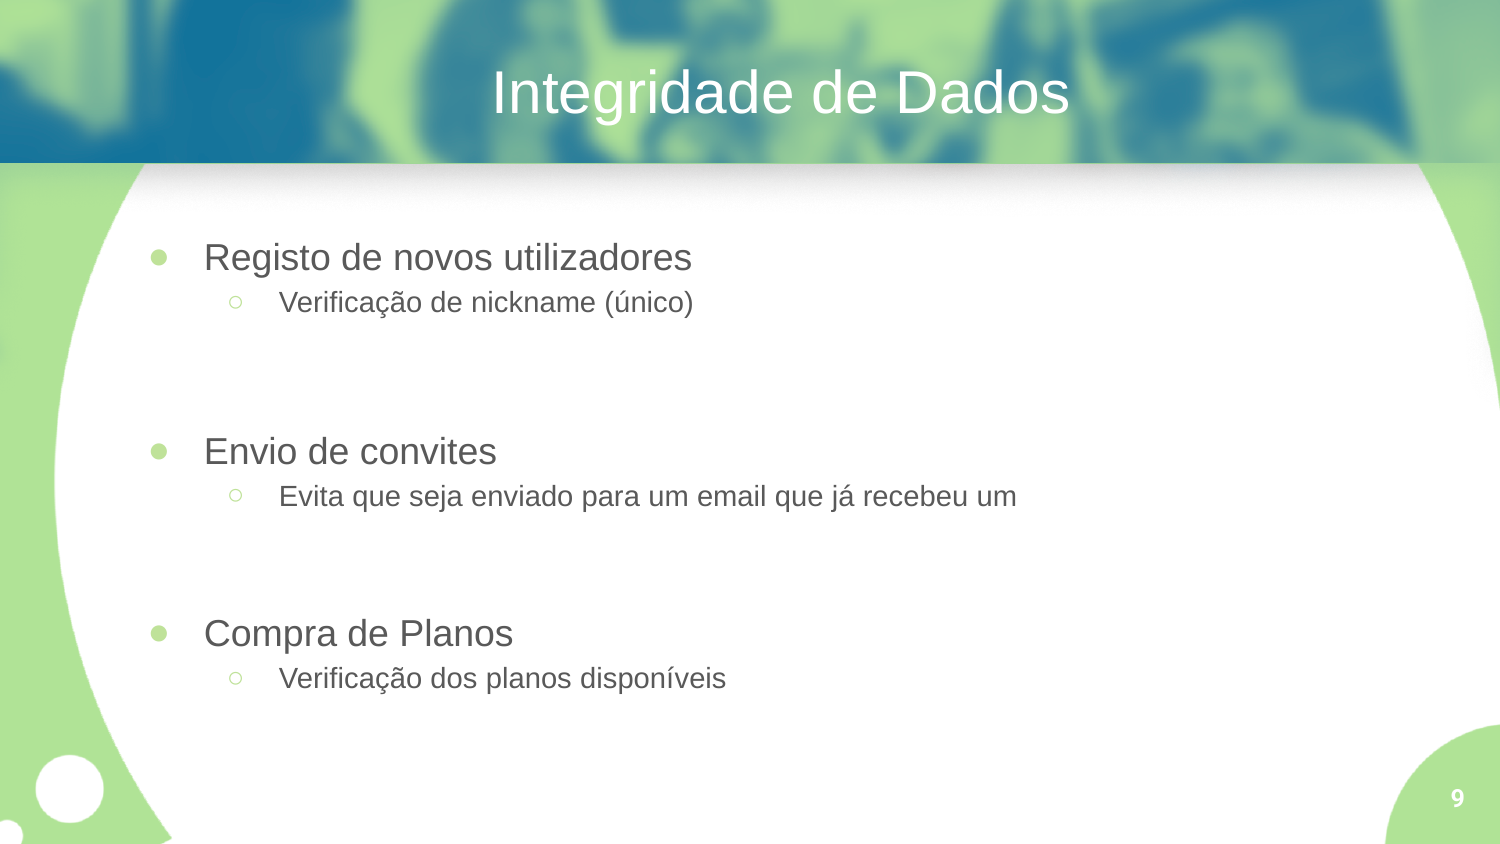

# Integridade de Dados
Registo de novos utilizadores
Verificação de nickname (único)

Envio de convites
Evita que seja enviado para um email que já recebeu um

Compra de Planos
Verificação dos planos disponíveis
9